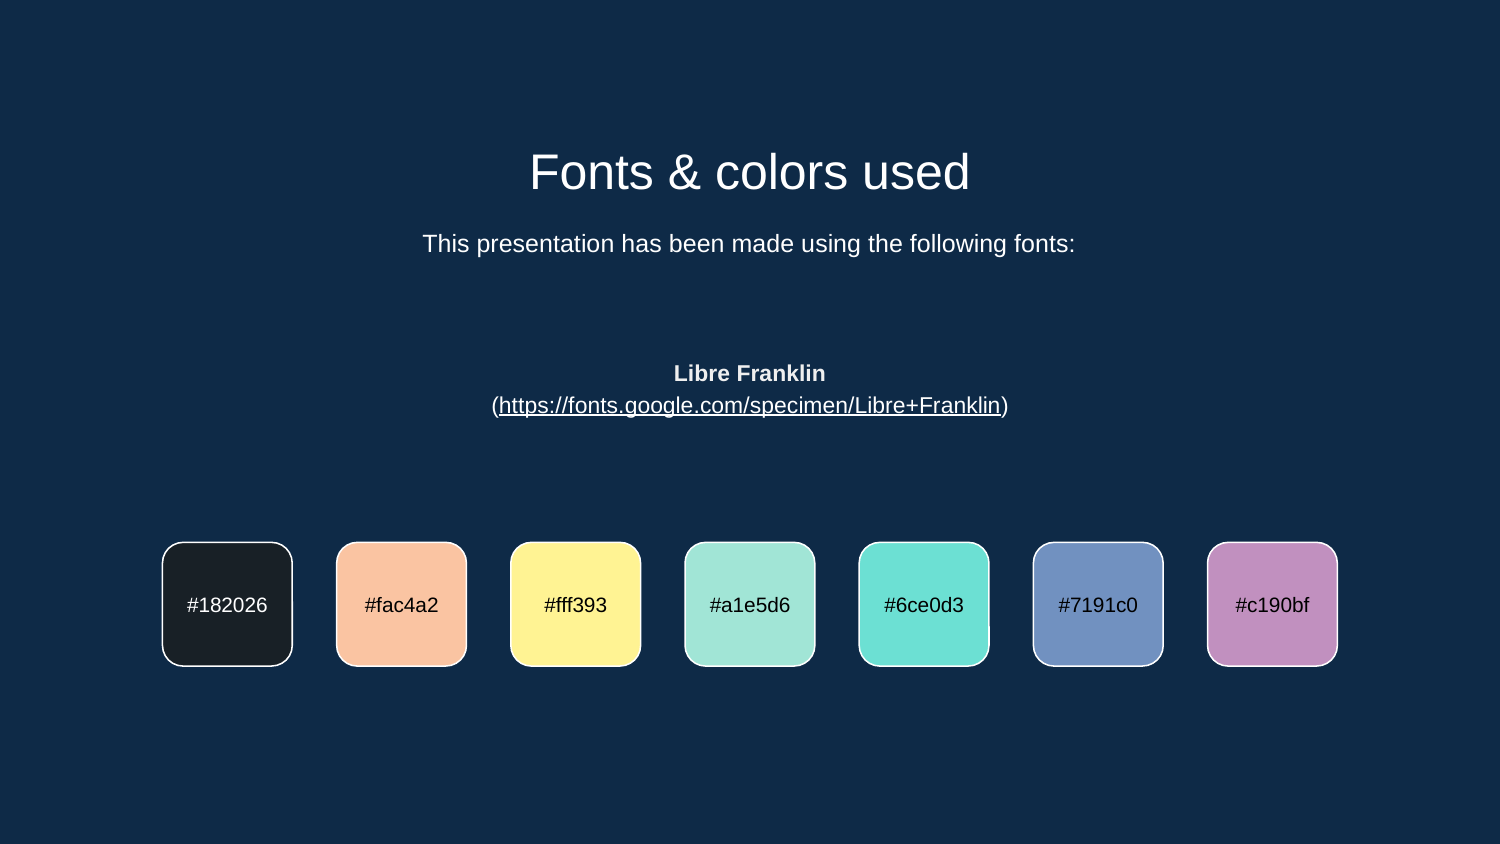

Fonts & colors used
This presentation has been made using the following fonts:

Libre Franklin
(https://fonts.google.com/specimen/Libre+Franklin)

#182026
#fac4a2
#fff393
#a1e5d6
#6ce0d3
#7191c0
#c190bf